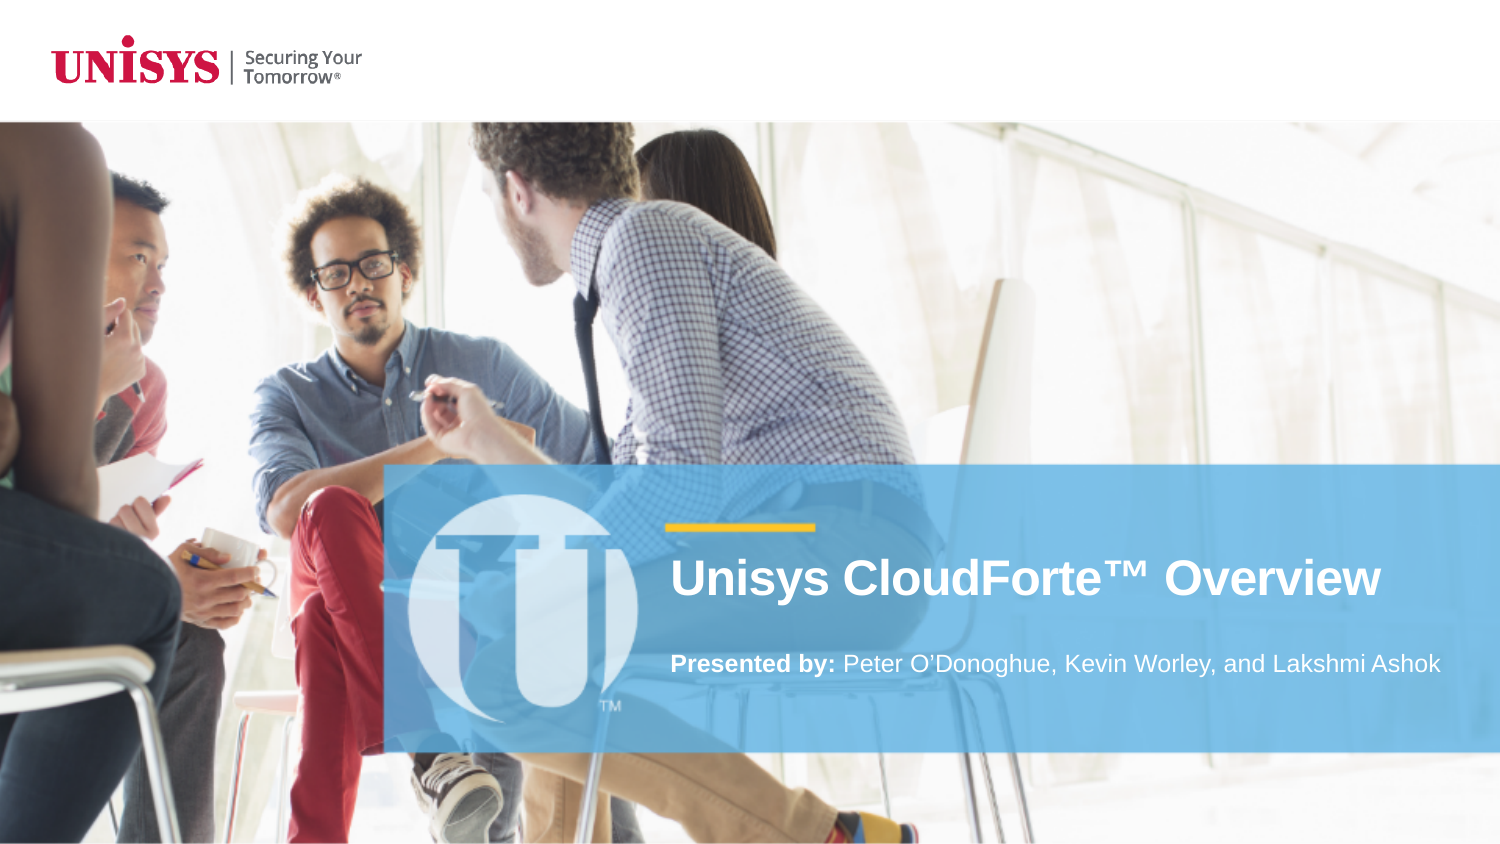

# Unisys CloudForte™ Overview

Presented by: Peter O’Donoghue, Kevin Worley, and Lakshmi Ashok